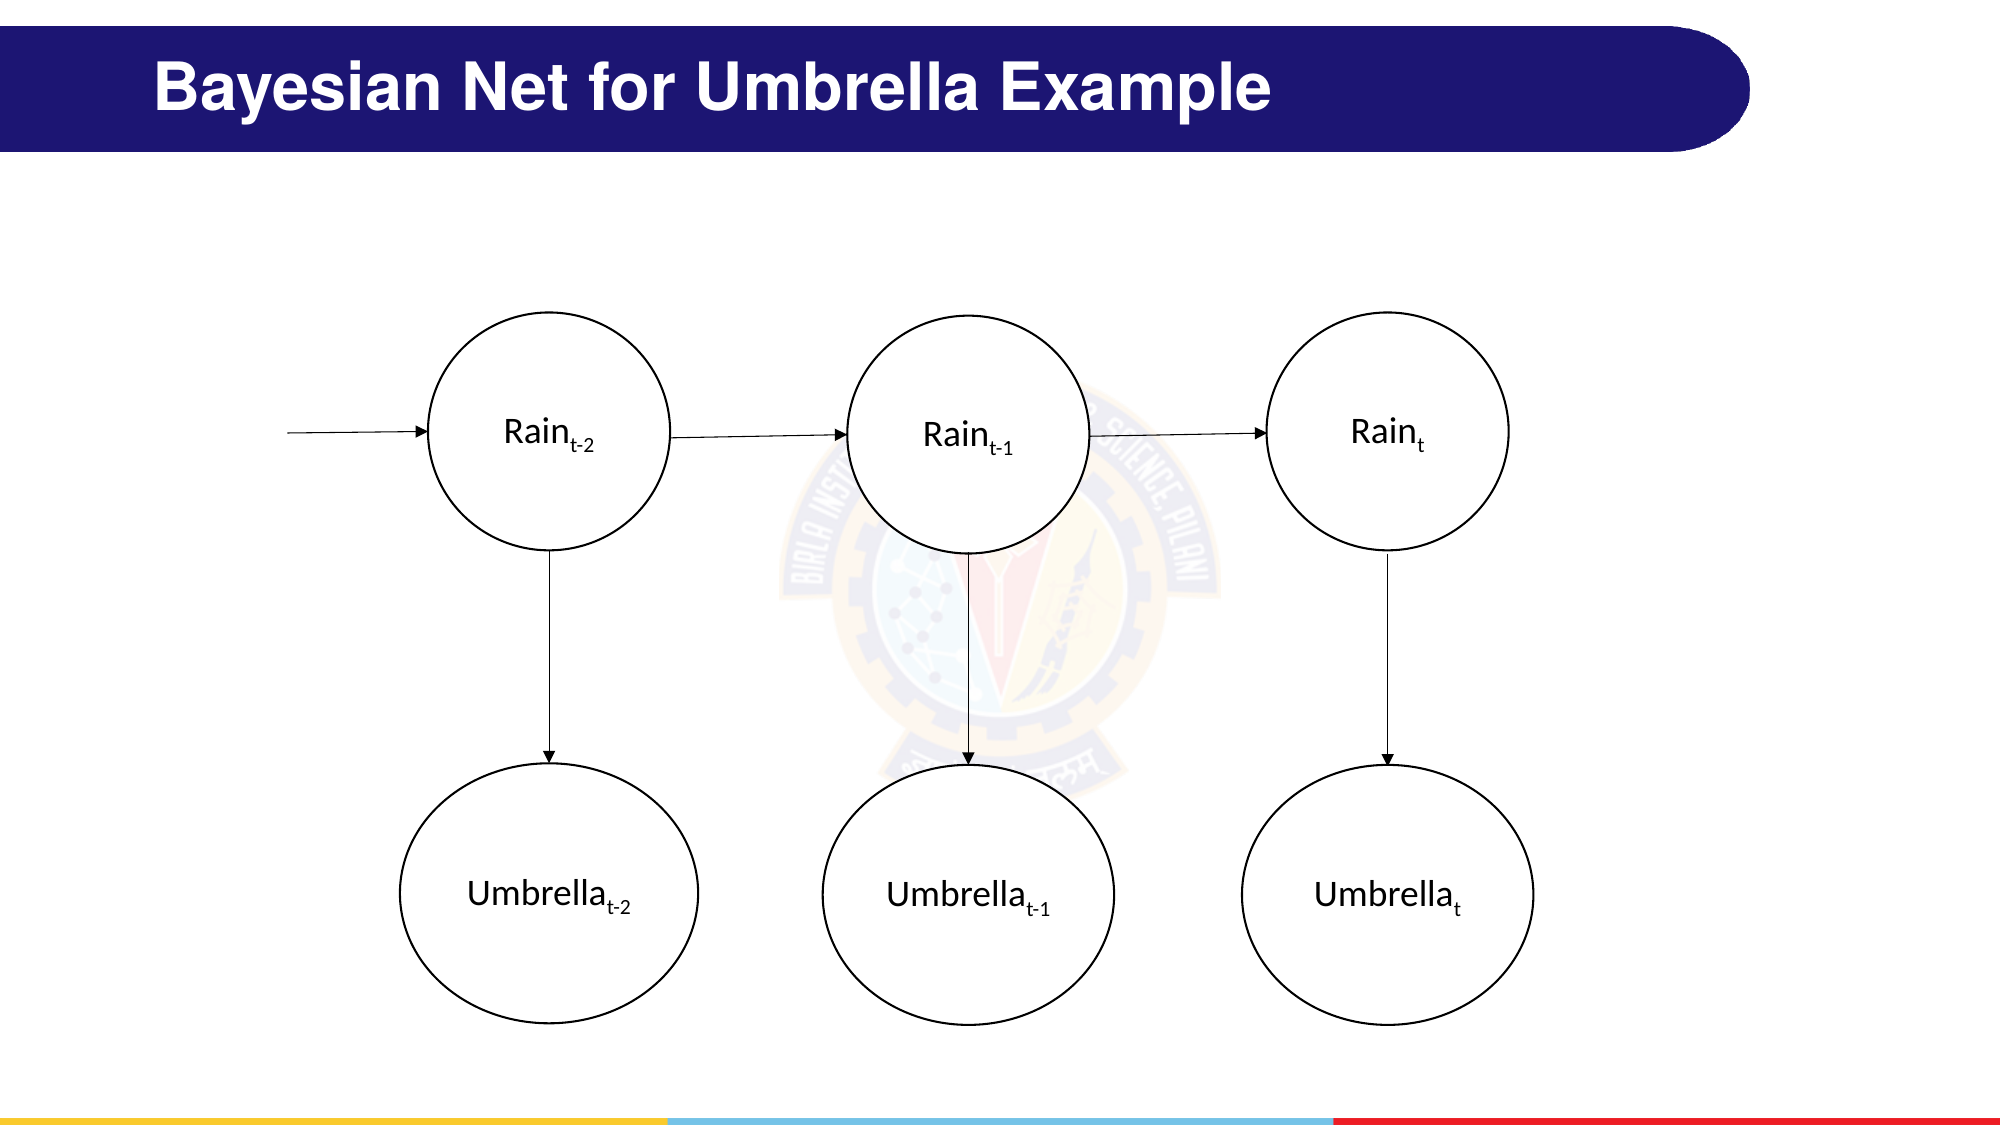

# Bayesian Net for Umbrella Example

Raint
Raint-2
Raint-1
Umbrellat-2
Umbrellat-1
Umbrellat